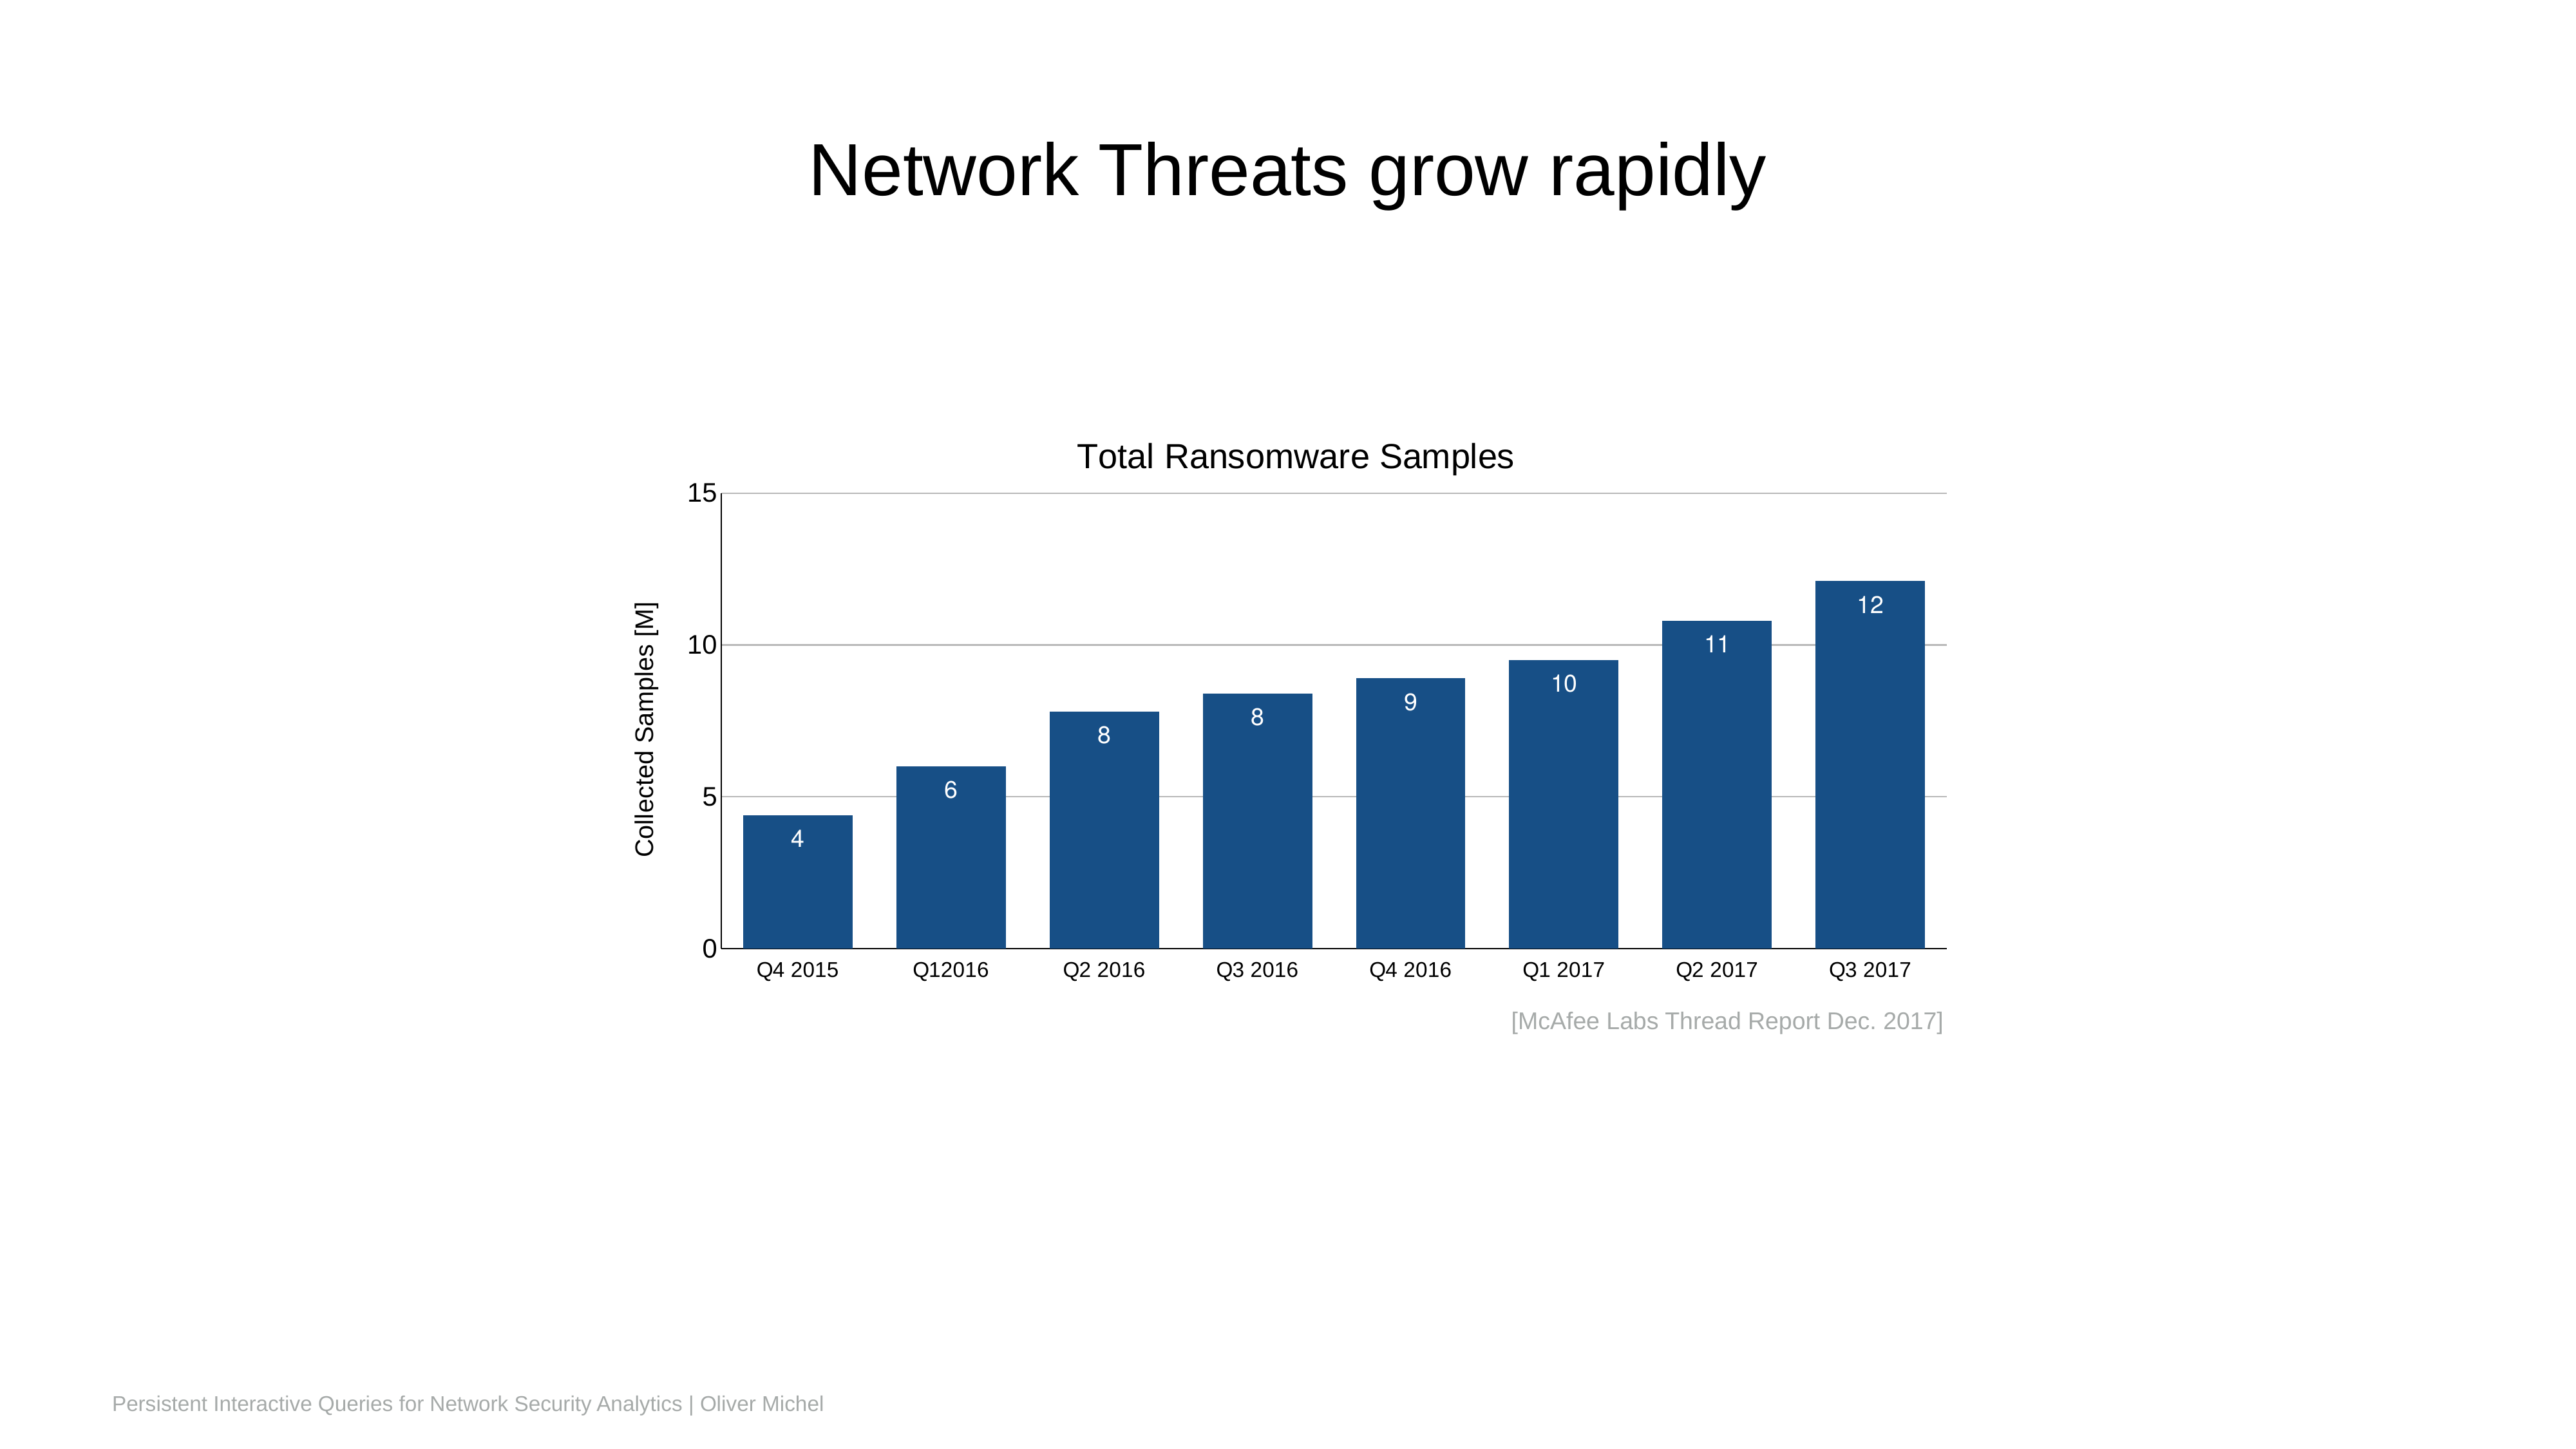

# Network Threats grow rapidly

### Chart: Total Ransomware Samples

| Category |  |
|---|---|
| Q4 2015 | 4.4 |
| Q12016 | 6.0 |
| Q2 2016 | 7.8 |
| Q3 2016 | 8.4 |
| Q4 2016 | 8.9 |
| Q1 2017 | 9.5 |
| Q2 2017 | 10.8 |
| Q3 2017 | 12.1 |
[McAfee Labs Thread Report Dec. 2017]
5
Persistent Interactive Queries for Network Security Analytics | Oliver Michel